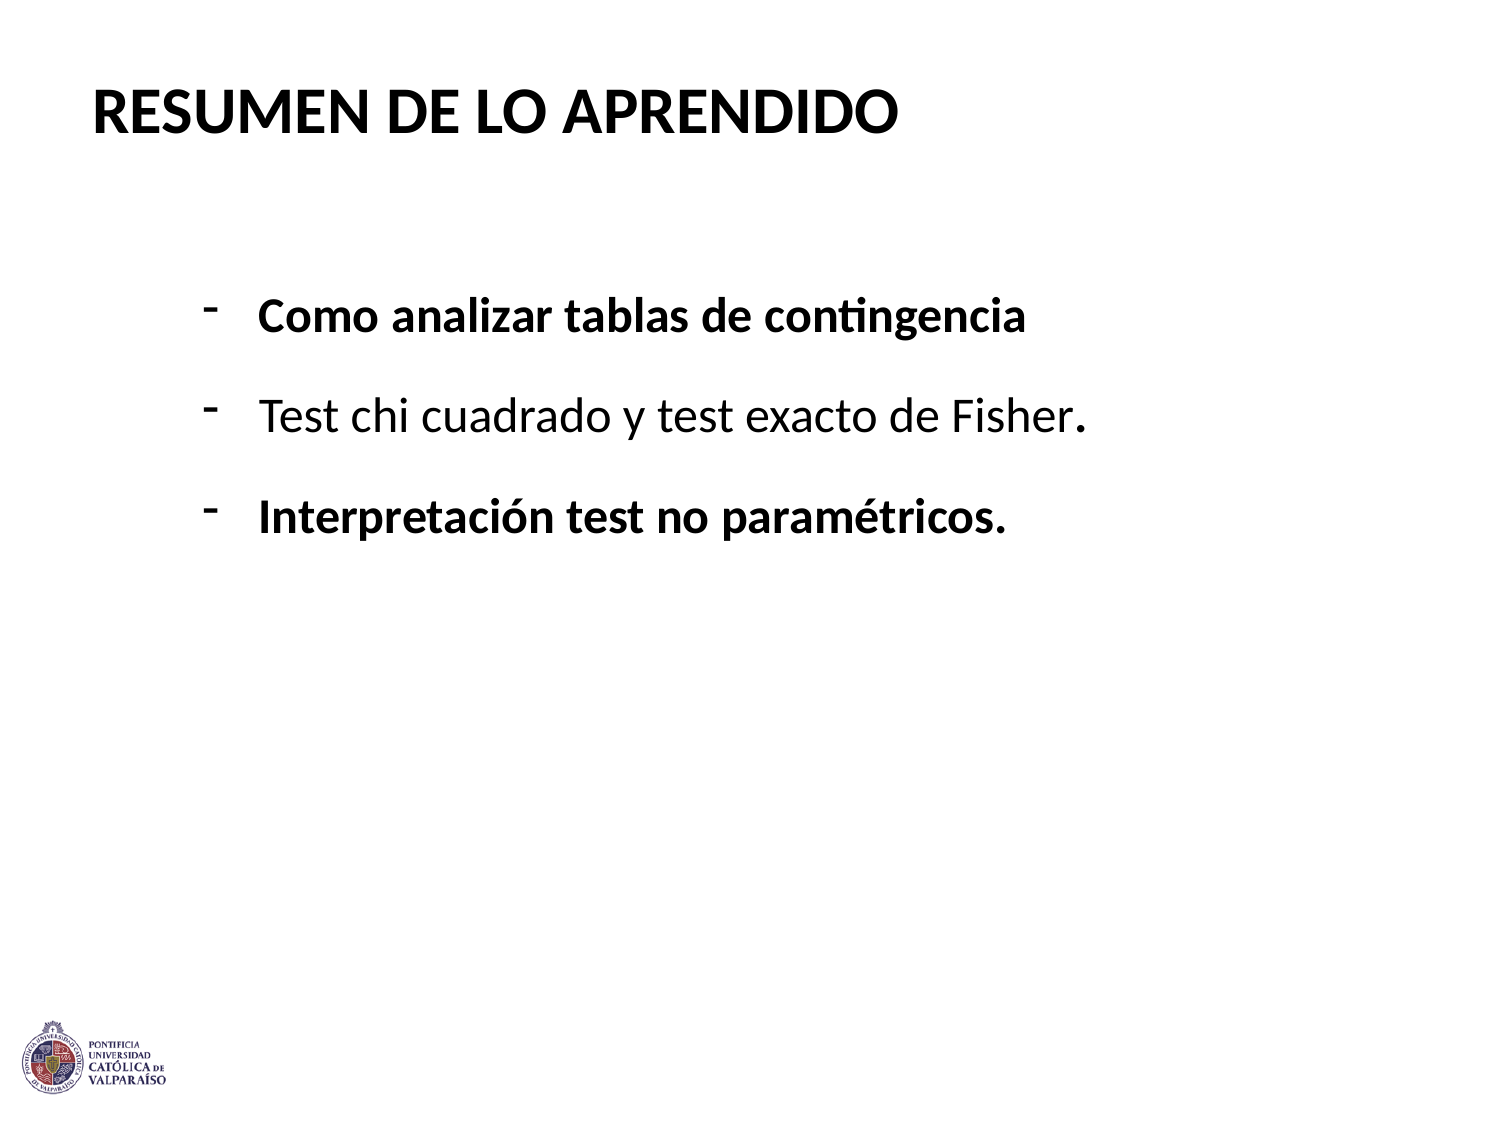

RESUMEN DE LO APRENDIDO
Como analizar tablas de contingencia
Test chi cuadrado y test exacto de Fisher.
Interpretación test no paramétricos.